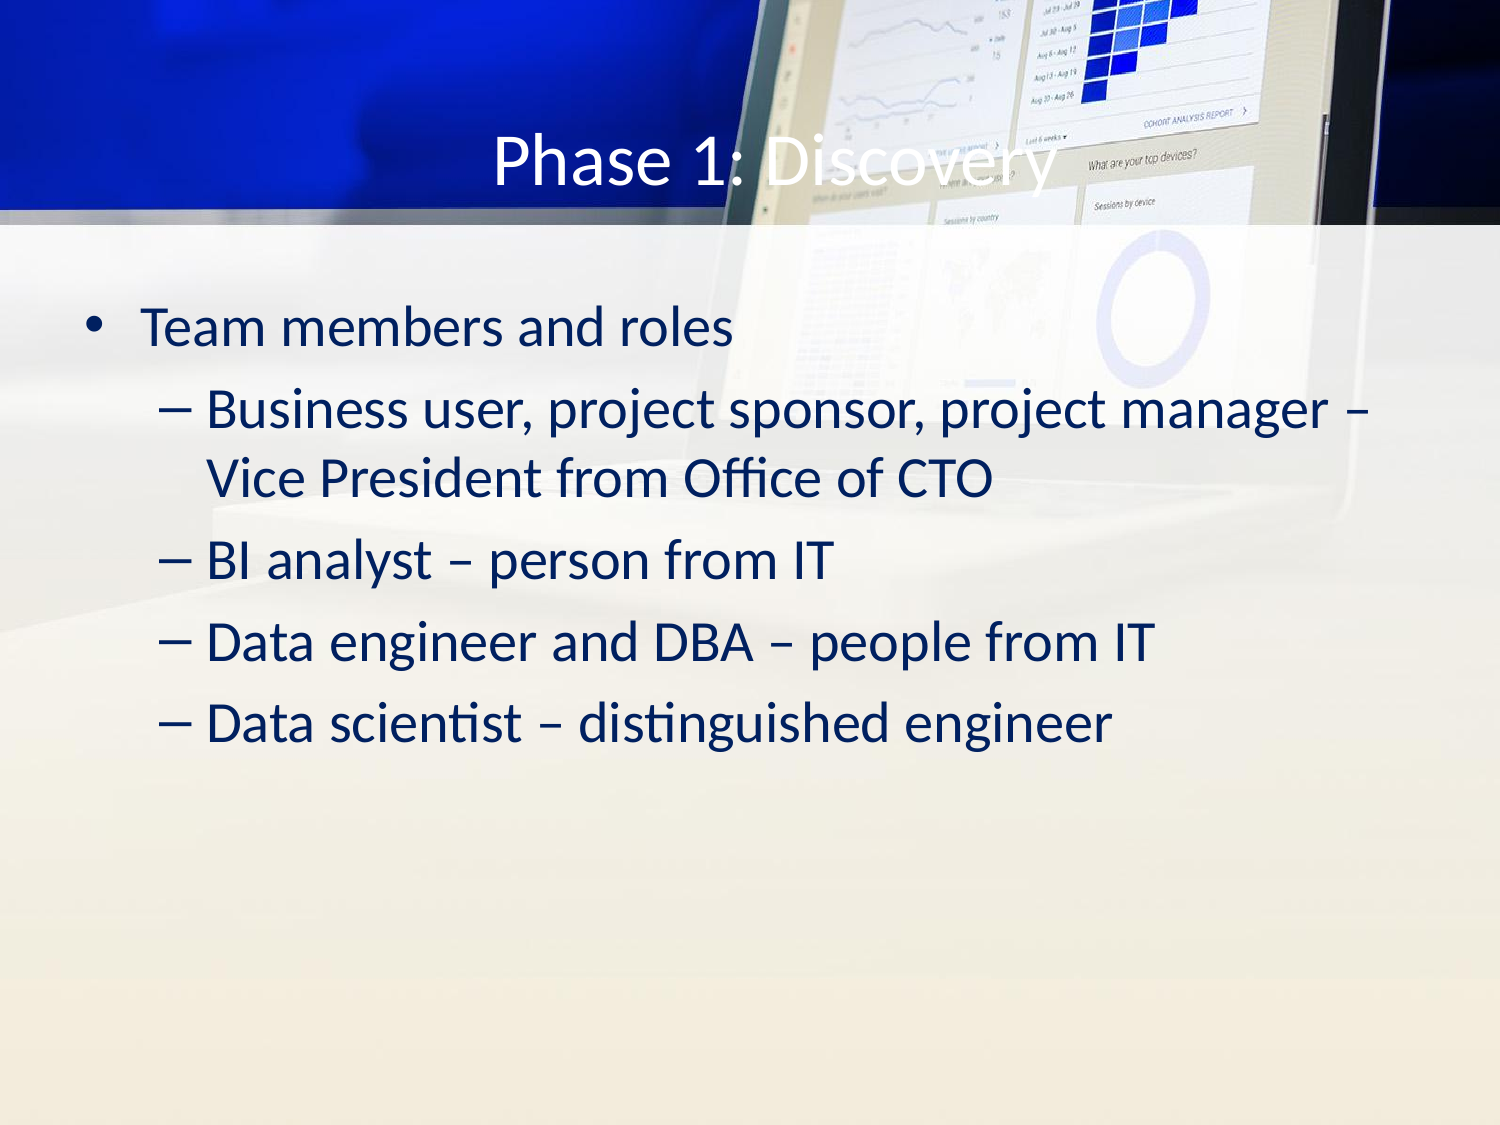

# Phase 1: Discovery
Team members and roles
Business user, project sponsor, project manager – Vice President from Office of CTO
BI analyst – person from IT
Data engineer and DBA – people from IT
Data scientist – distinguished engineer